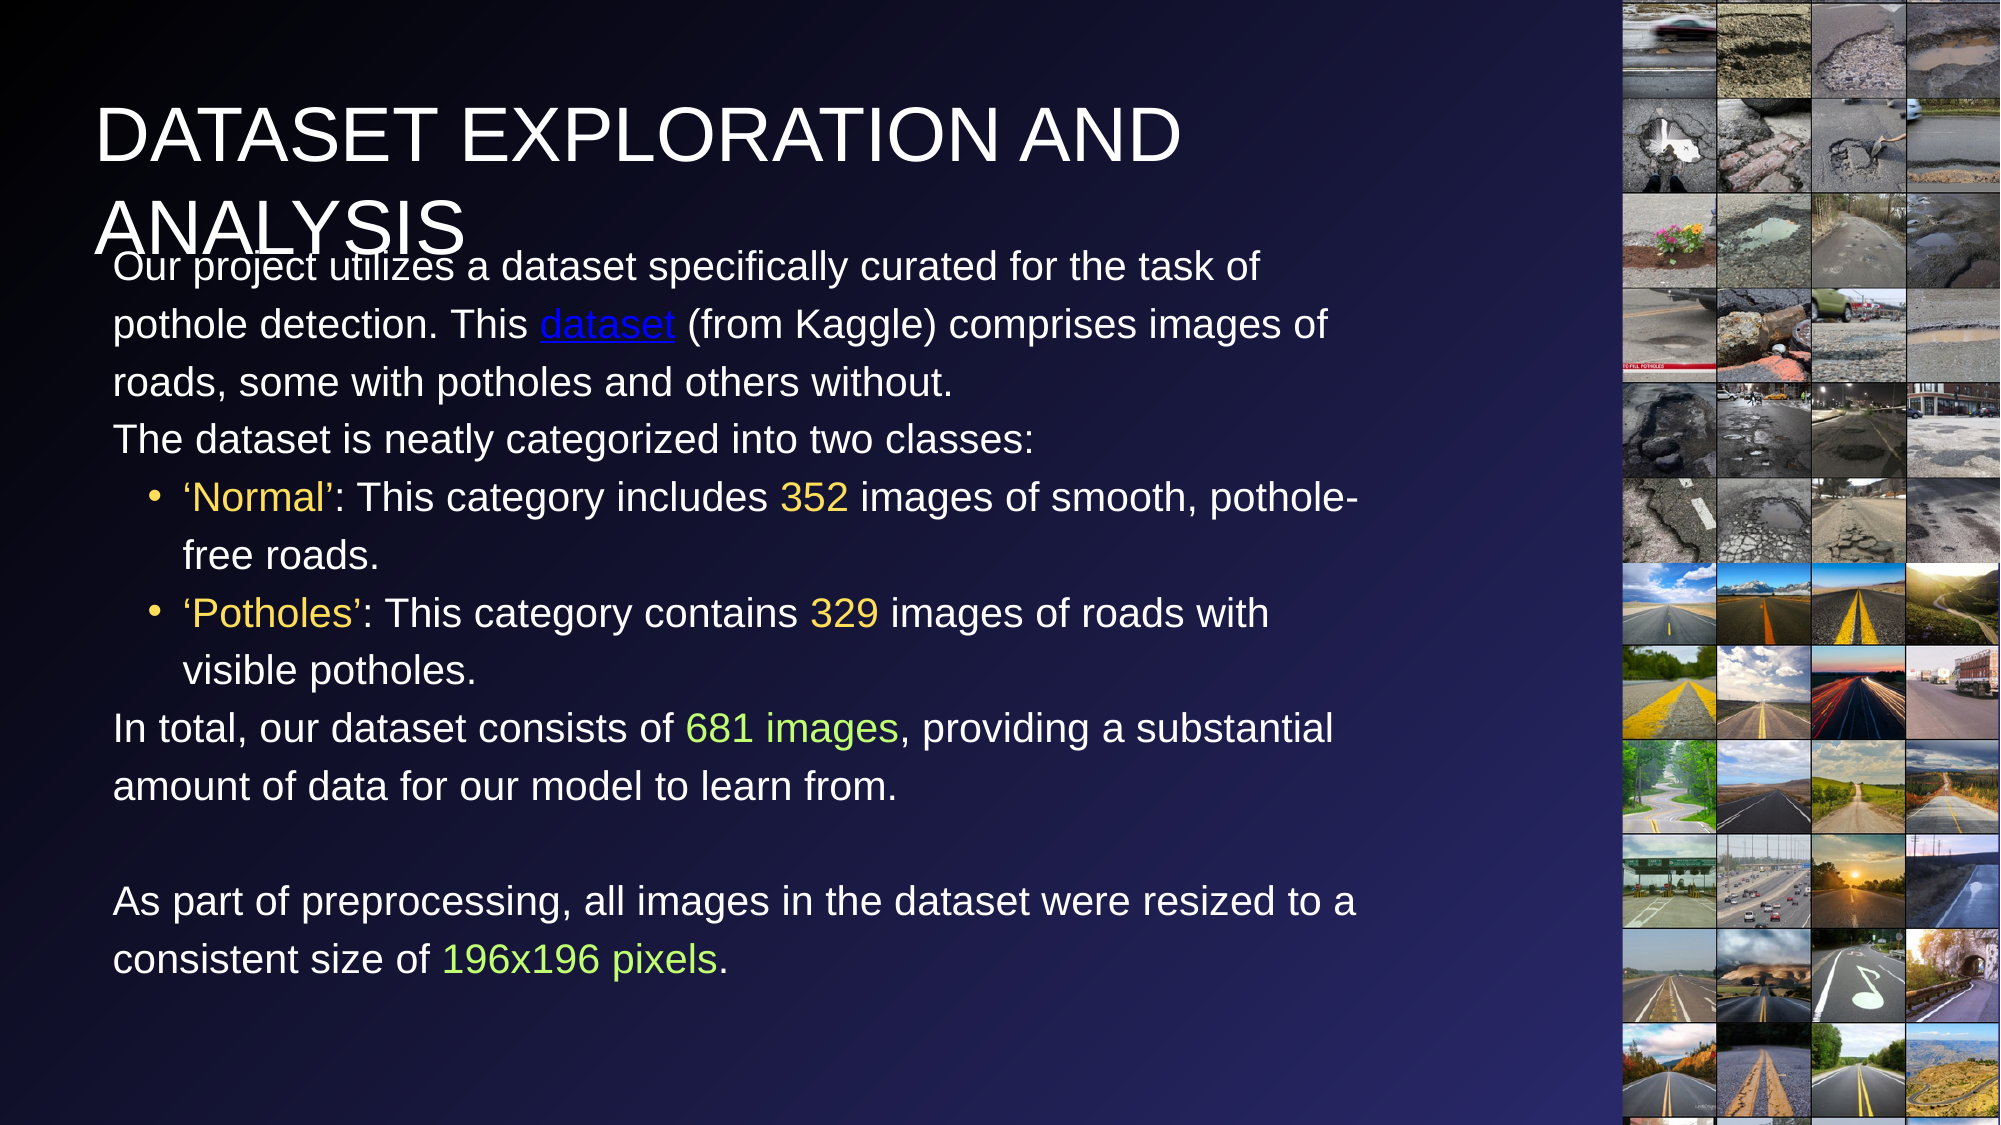

DATASET EXPLORATION AND ANALYSIS
Our project utilizes a dataset specifically curated for the task of pothole detection. This dataset (from Kaggle) comprises images of roads, some with potholes and others without.
The dataset is neatly categorized into two classes:
‘Normal’: This category includes 352 images of smooth, pothole-free roads.
‘Potholes’: This category contains 329 images of roads with visible potholes.
In total, our dataset consists of 681 images, providing a substantial amount of data for our model to learn from.

As part of preprocessing, all images in the dataset were resized to a consistent size of 196x196 pixels.